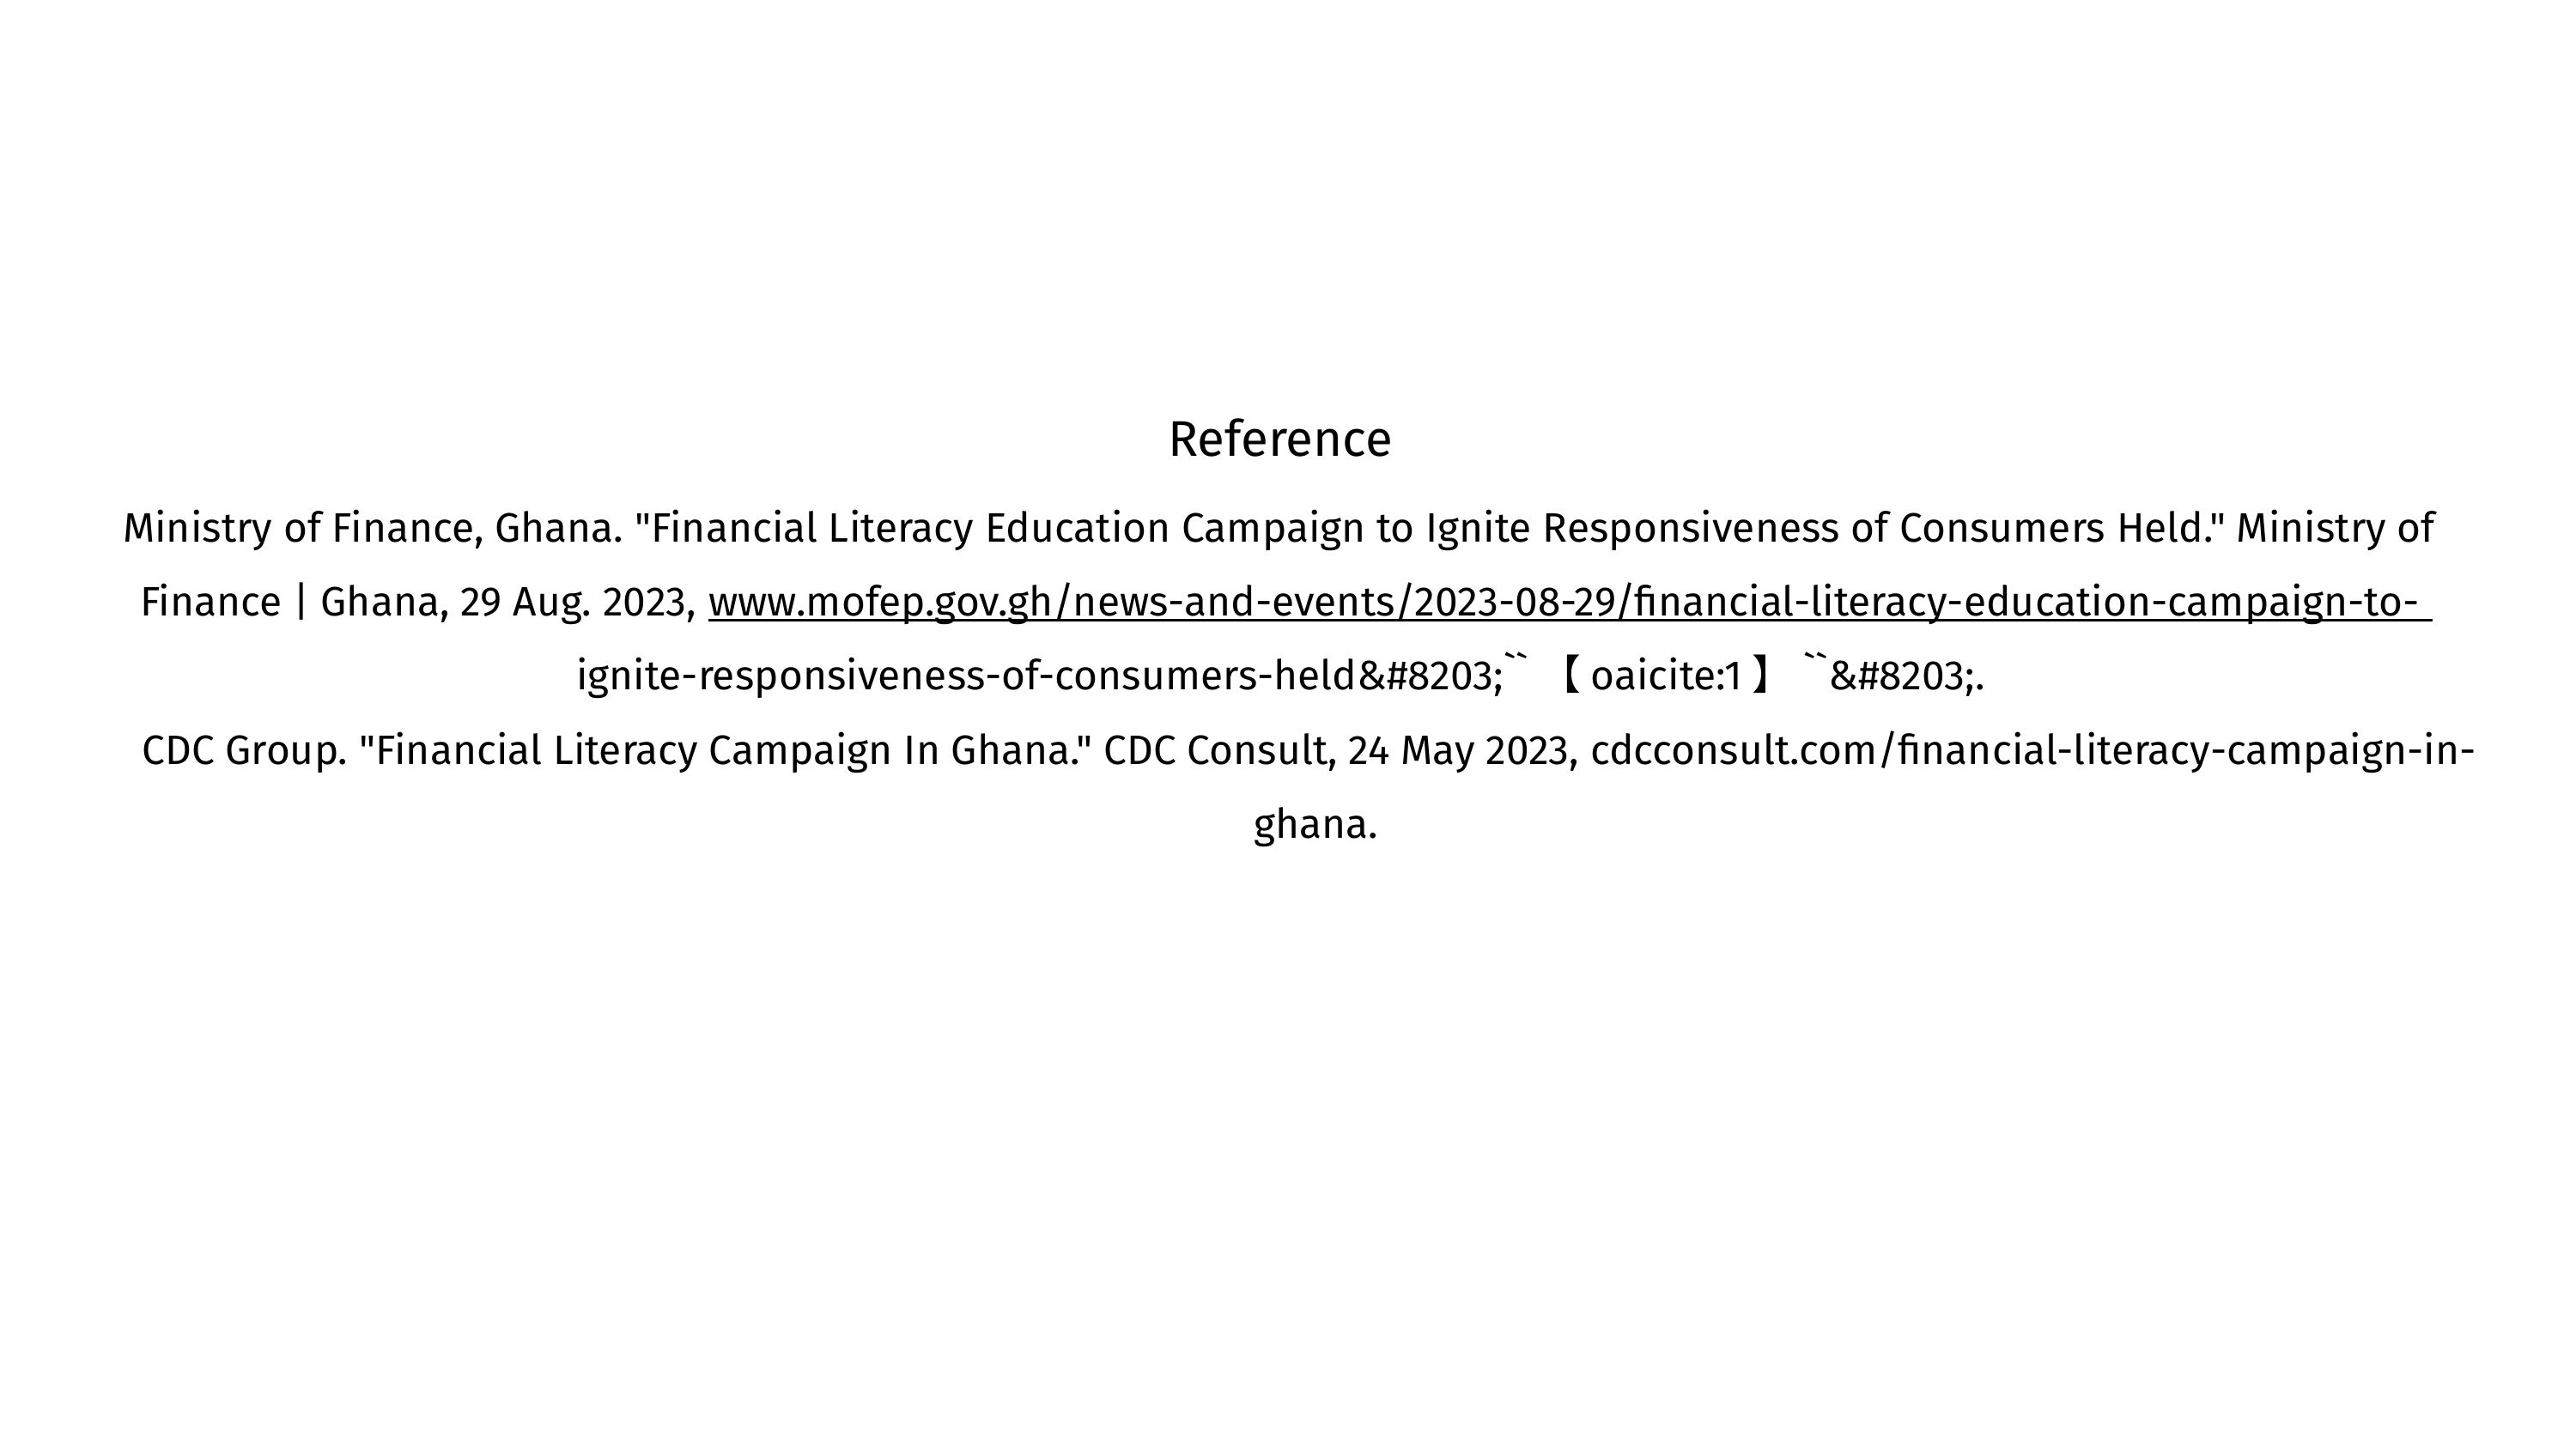

Reference
Ministry of Finance, Ghana. "Financial Literacy Education Campaign to Ignite Responsiveness of Consumers Held." Ministry of  Finance | Ghana, 29 Aug. 2023, www.mofep.gov.gh/news-and-events/2023-08-29/financial-literacy-education-campaign-to-  ignite-responsiveness-of-consumers-held&#8203;``【oaicite:1】``&#8203;.
CDC Group. "Financial Literacy Campaign In Ghana." CDC Consult, 24 May 2023, cdcconsult.com/financial-literacy-campaign-in-  ghana.